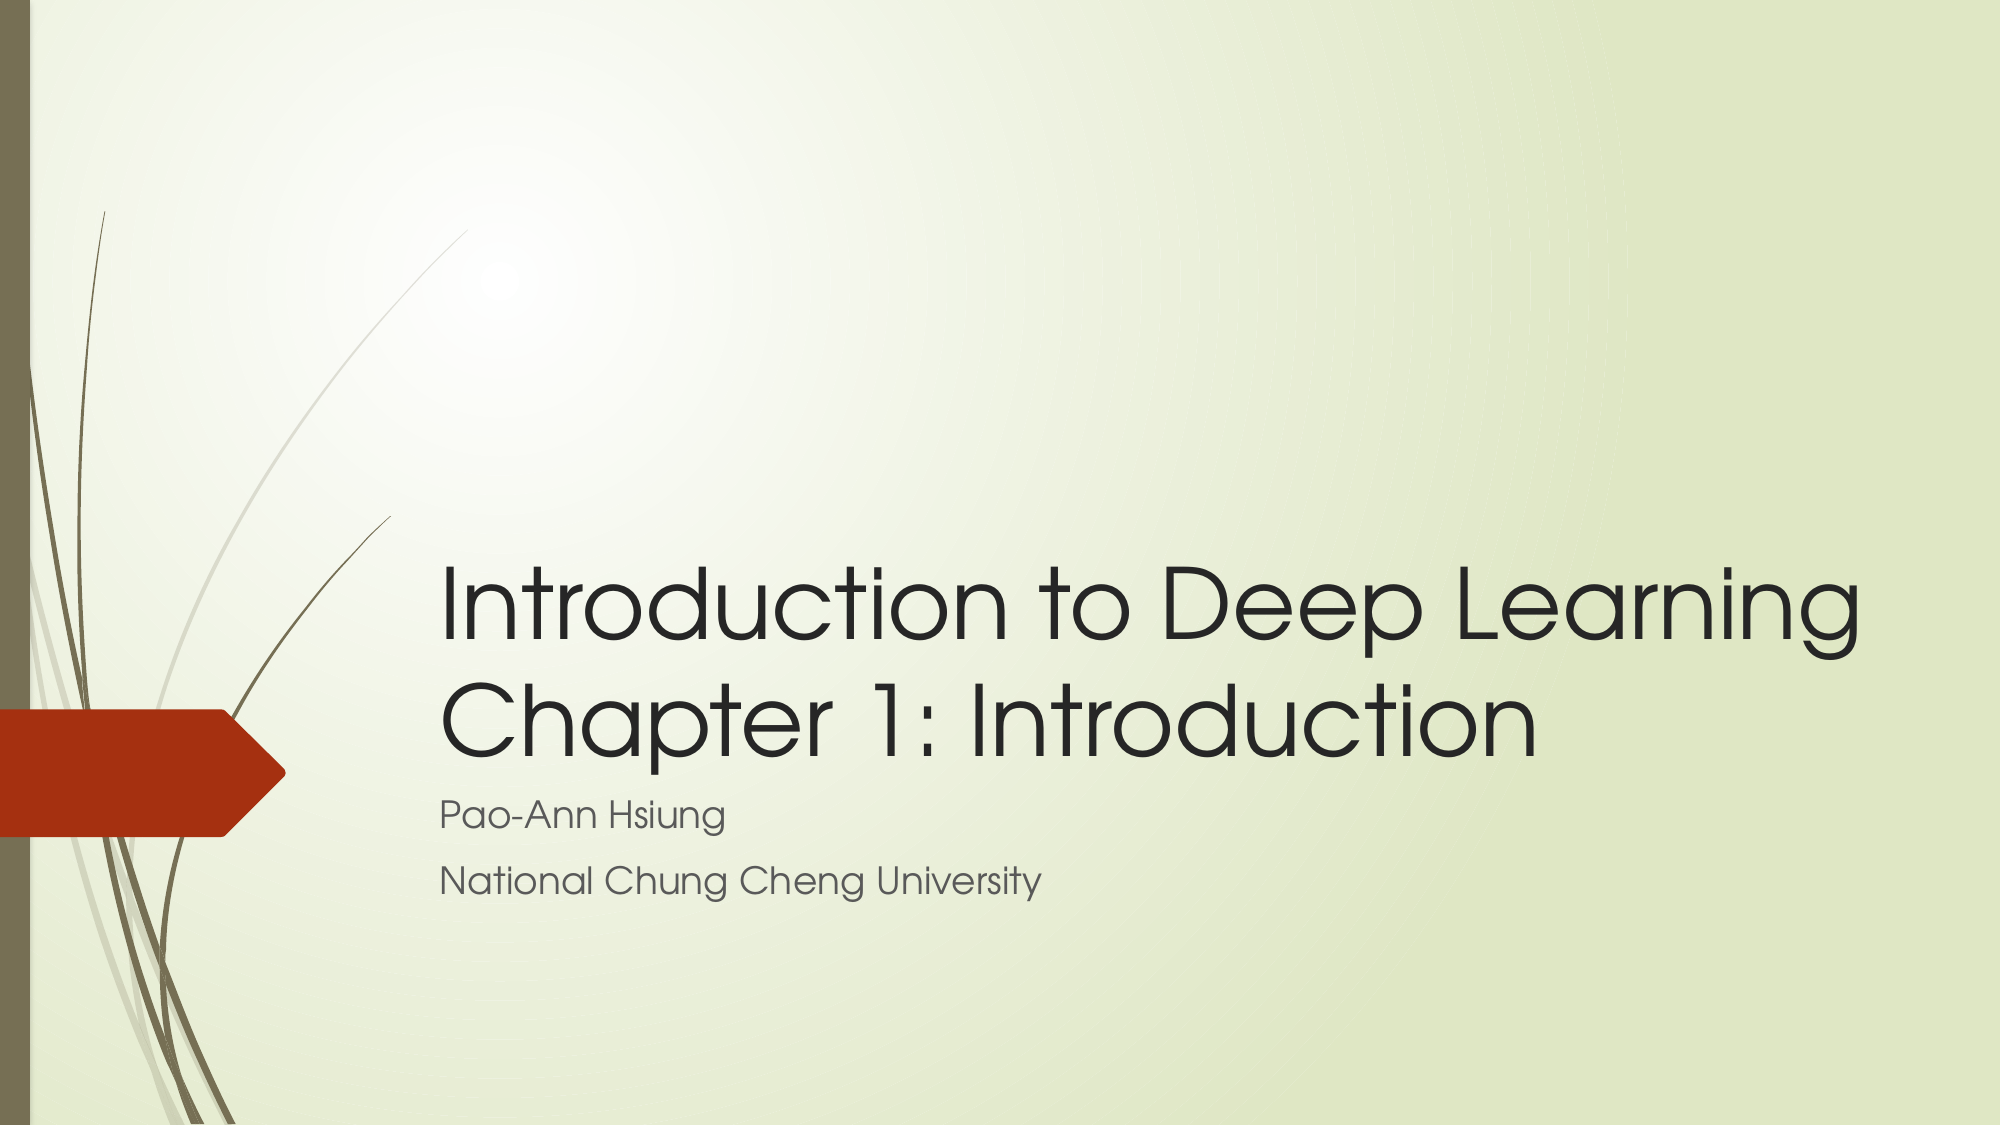

# Introduction to Deep Learning Chapter 1: Introduction
Pao-Ann Hsiung
National Chung Cheng University